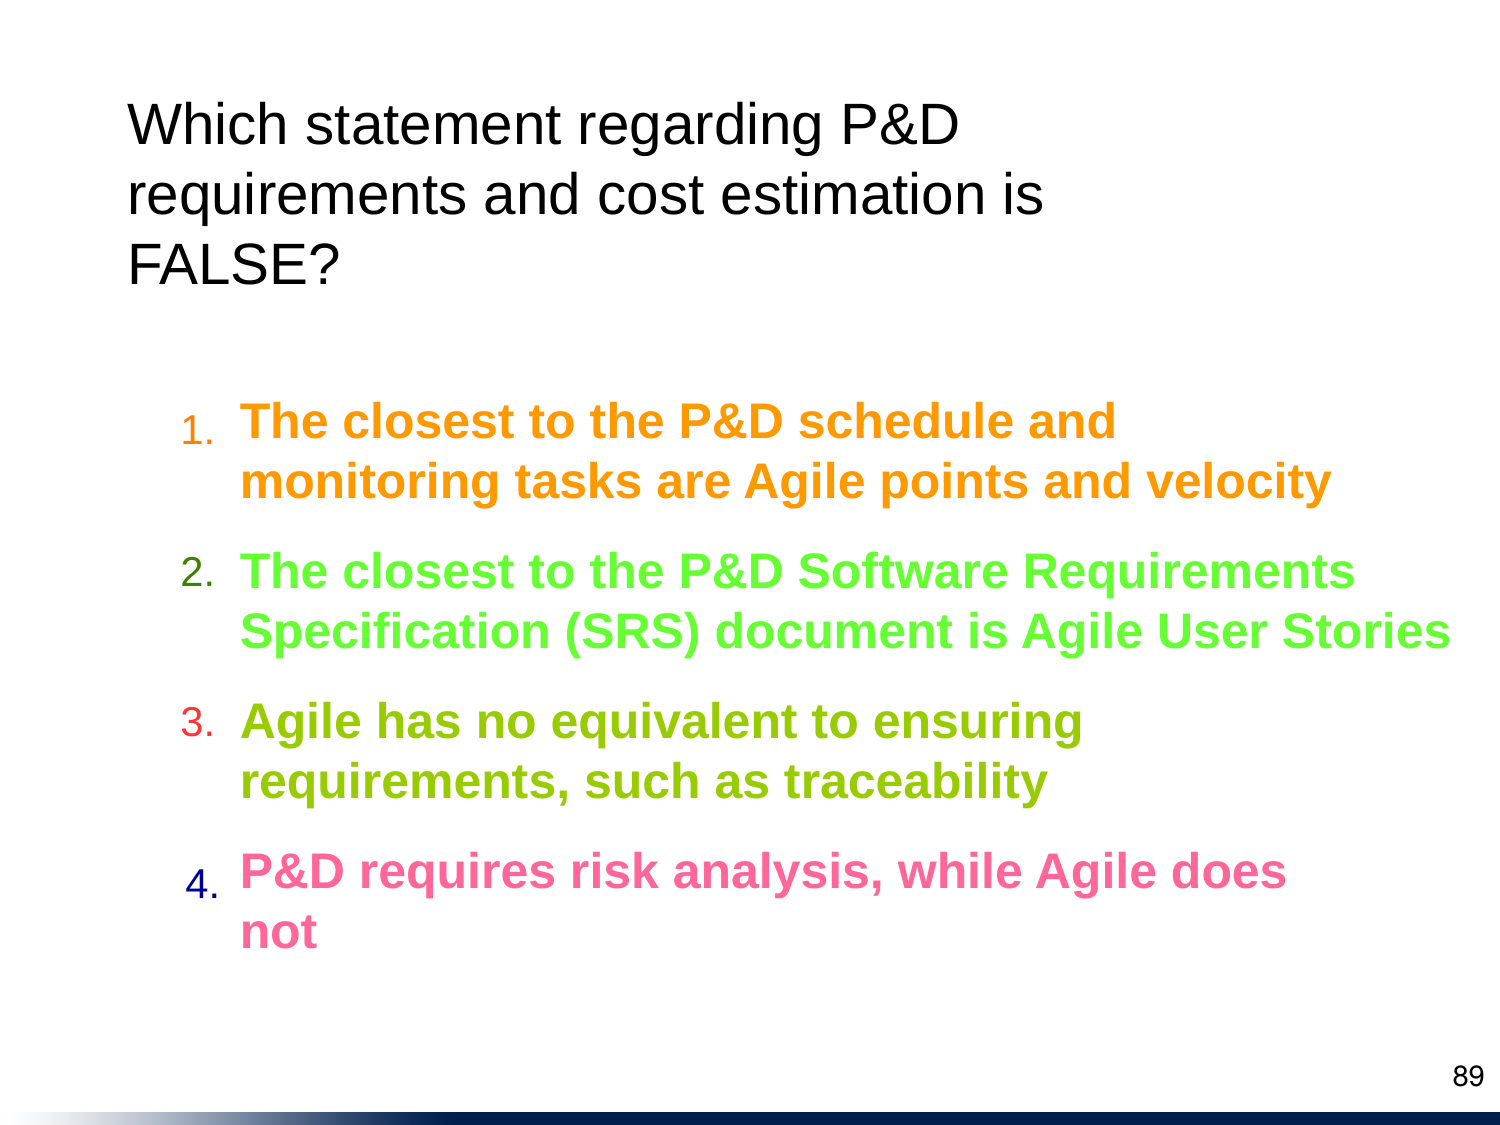

Which statement regarding P&D requirements and cost estimation is FALSE?

The closest to the P&D schedule and monitoring tasks are Agile points and velocity
1.
The closest to the P&D Software Requirements Specification (SRS) document is Agile User Stories
2.
Agile has no equivalent to ensuring requirements, such as traceability
3.
P&D requires risk analysis, while Agile does not
4.
89